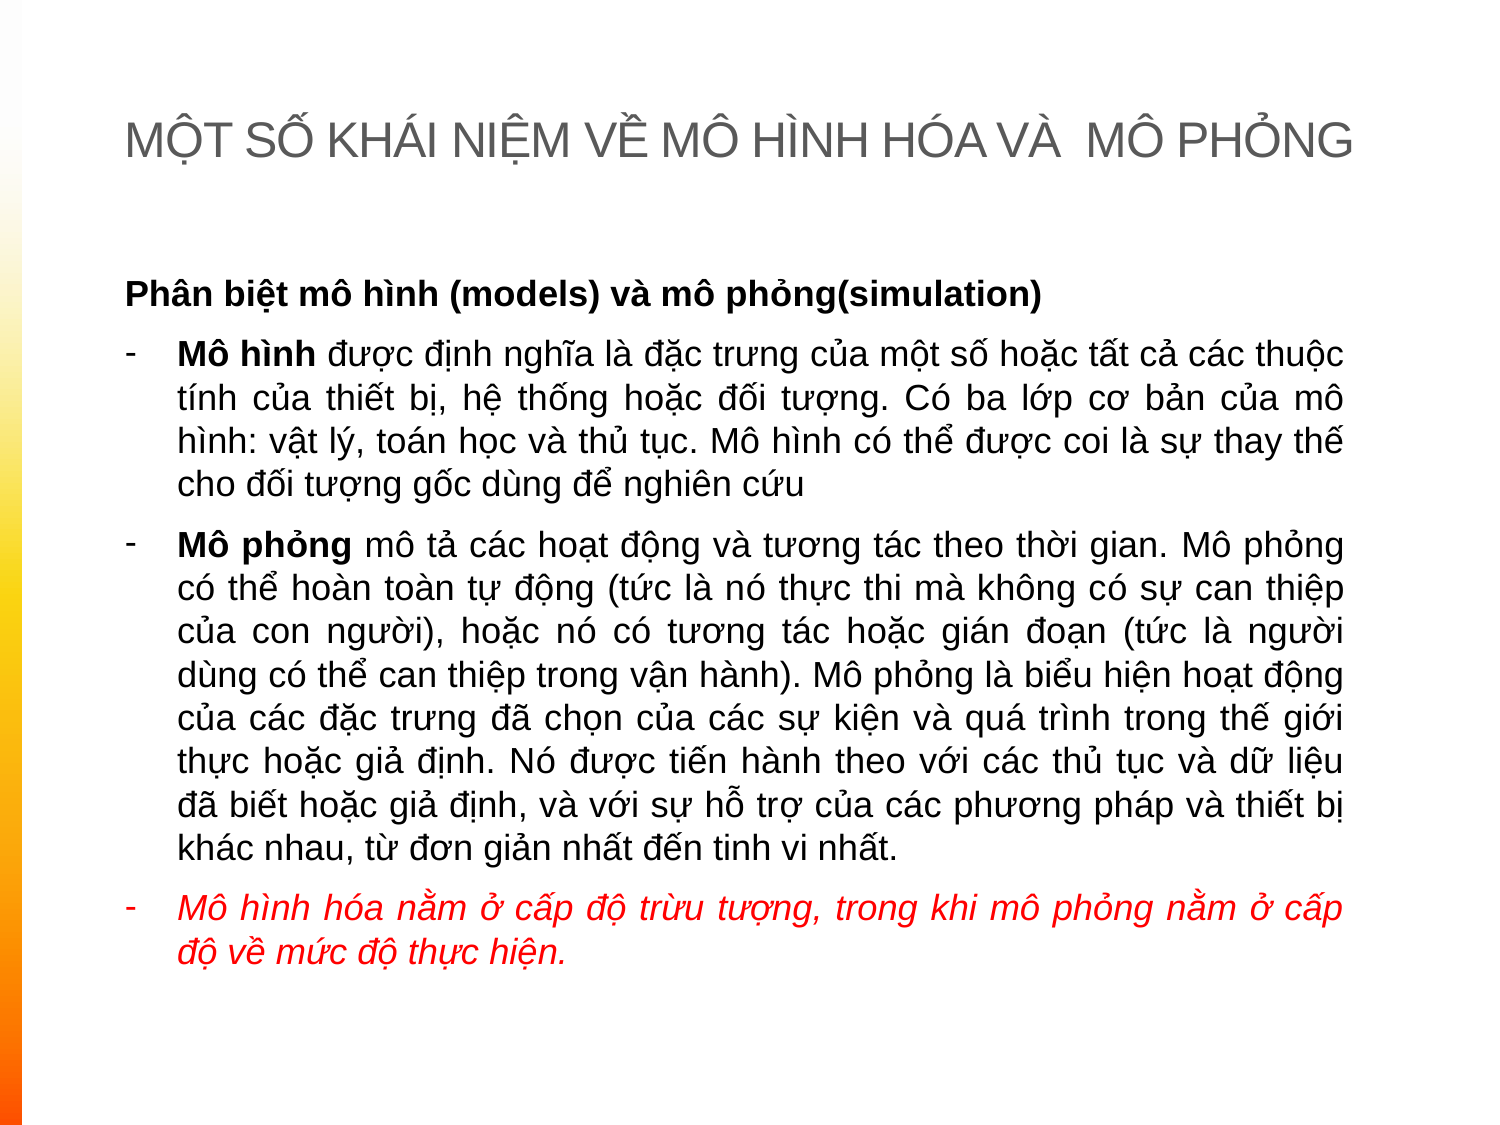

# MỘT SỐ KHÁI NIỆM VỀ MÔ HÌNH HÓA VÀ  MÔ PHỎNG
Phân biệt mô hình (models) và mô phỏng(simulation)
Mô hình được định nghĩa là đặc trưng của một số hoặc tất cả các thuộc tính của thiết bị, hệ thống hoặc đối tượng. Có ba lớp cơ bản của mô hình: vật lý, toán học và thủ tục. Mô hình có thể được coi là sự thay thế cho đối tượng gốc dùng để nghiên cứu
Mô phỏng mô tả các hoạt động và tương tác theo thời gian. Mô phỏng có thể hoàn toàn tự động (tức là nó thực thi mà không có sự can thiệp của con người), hoặc nó có tương tác hoặc gián đoạn (tức là người dùng có thể can thiệp trong vận hành). Mô phỏng là biểu hiện hoạt động của các đặc trưng đã chọn của các sự kiện và quá trình trong thế giới thực hoặc giả định. Nó được tiến hành theo với các thủ tục và dữ liệu đã biết hoặc giả định, và với sự hỗ trợ của các phương pháp và thiết bị khác nhau, từ đơn giản nhất đến tinh vi nhất.
Mô hình hóa nằm ở cấp độ trừu tượng, trong khi mô phỏng nằm ở cấp độ về mức độ thực hiện.